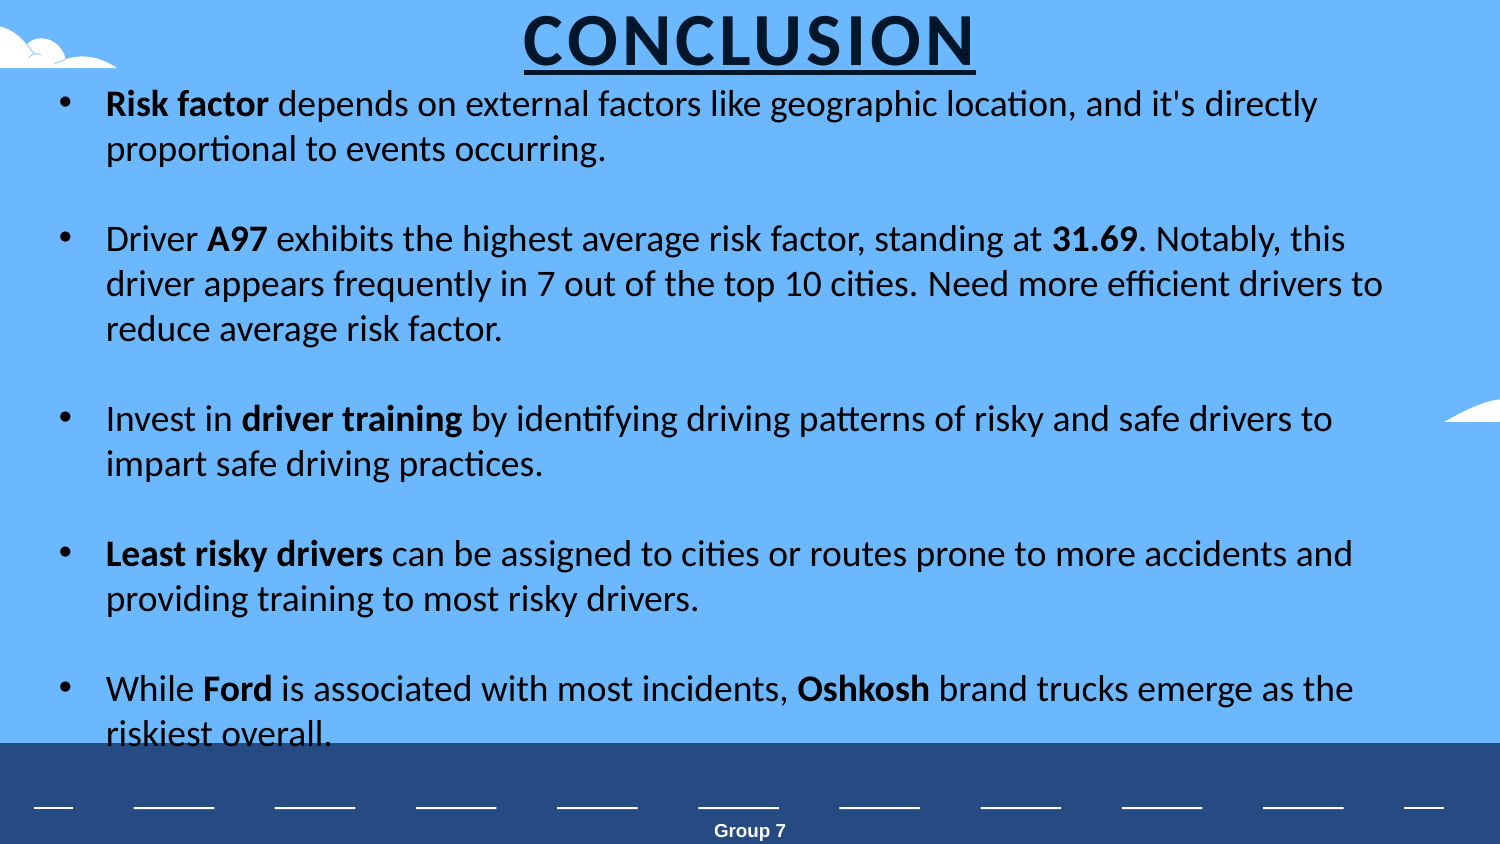

Conclusion
Risk factor depends on external factors like geographic location, and it's directly proportional to events occurring.

Driver A97 exhibits the highest average risk factor, standing at 31.69. Notably, this driver appears frequently in 7 out of the top 10 cities. Need more efficient drivers to reduce average risk factor.

Invest in driver training by identifying driving patterns of risky and safe drivers to impart safe driving practices.

Least risky drivers can be assigned to cities or routes prone to more accidents and providing training to most risky drivers.

While Ford is associated with most incidents, Oshkosh brand trucks emerge as the riskiest overall.
Group 7